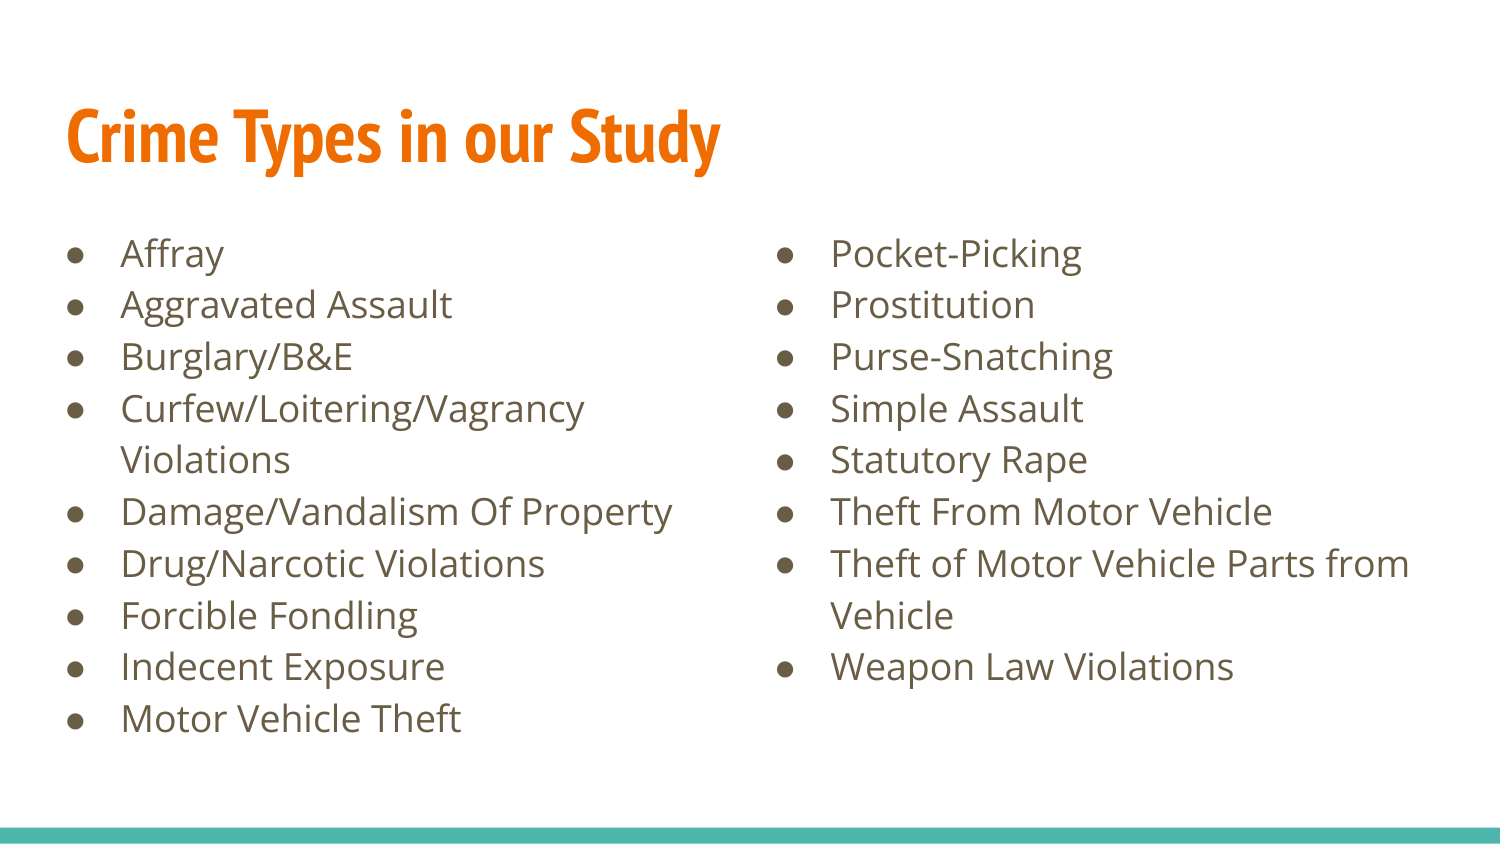

# Crime Types in our Study
Affray
Aggravated Assault
Burglary/B&E
Curfew/Loitering/Vagrancy Violations
Damage/Vandalism Of Property
Drug/Narcotic Violations
Forcible Fondling
Indecent Exposure
Motor Vehicle Theft
Pocket-Picking
Prostitution
Purse-Snatching
Simple Assault
Statutory Rape
Theft From Motor Vehicle
Theft of Motor Vehicle Parts from Vehicle
Weapon Law Violations